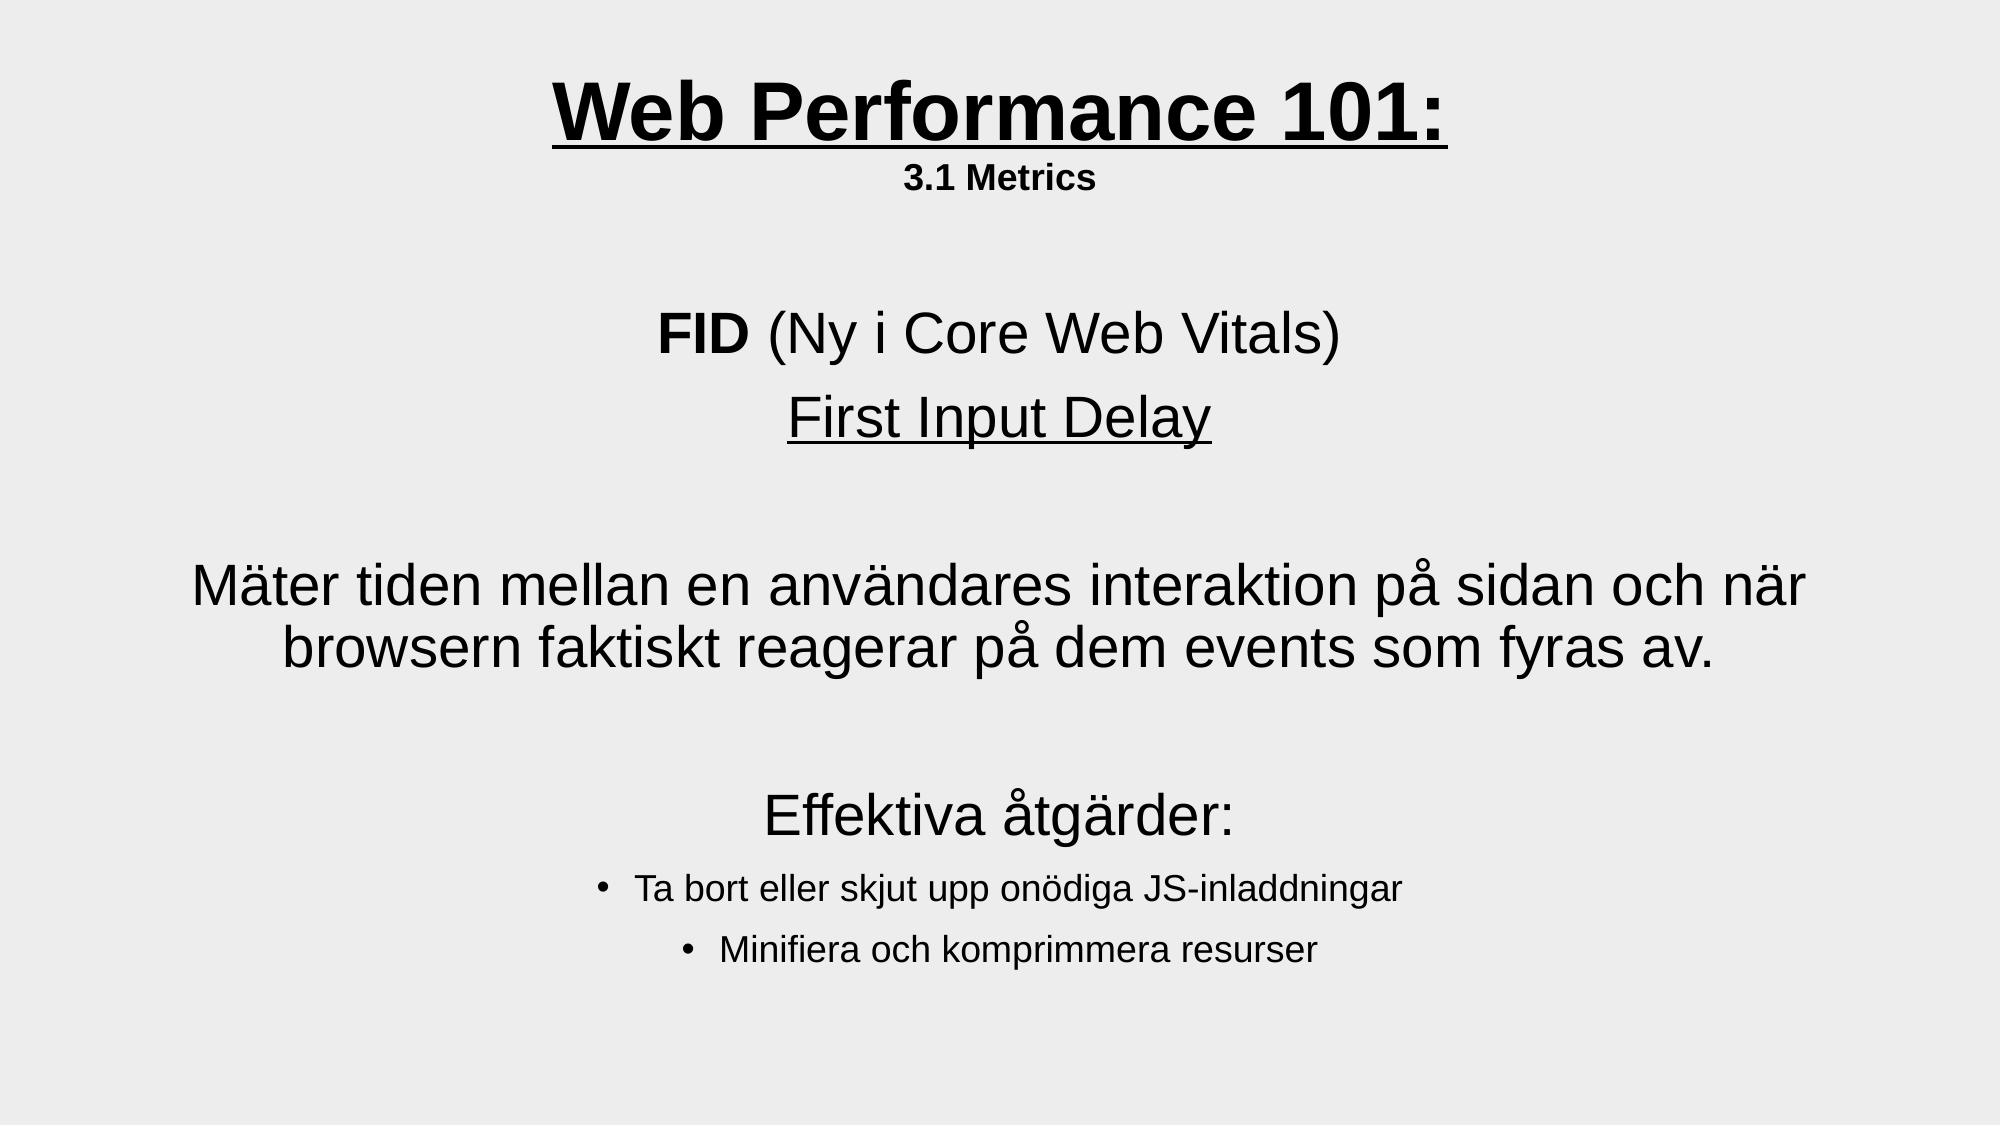

# Web Performance 101: 3.1 Metrics

FID (Ny i Core Web Vitals)
First Input Delay

Mäter tiden mellan en användares interaktion på sidan och när browsern faktiskt reagerar på dem events som fyras av.

Effektiva åtgärder:
Ta bort eller skjut upp onödiga JS-inladdningar
Minifiera och komprimmera resurser